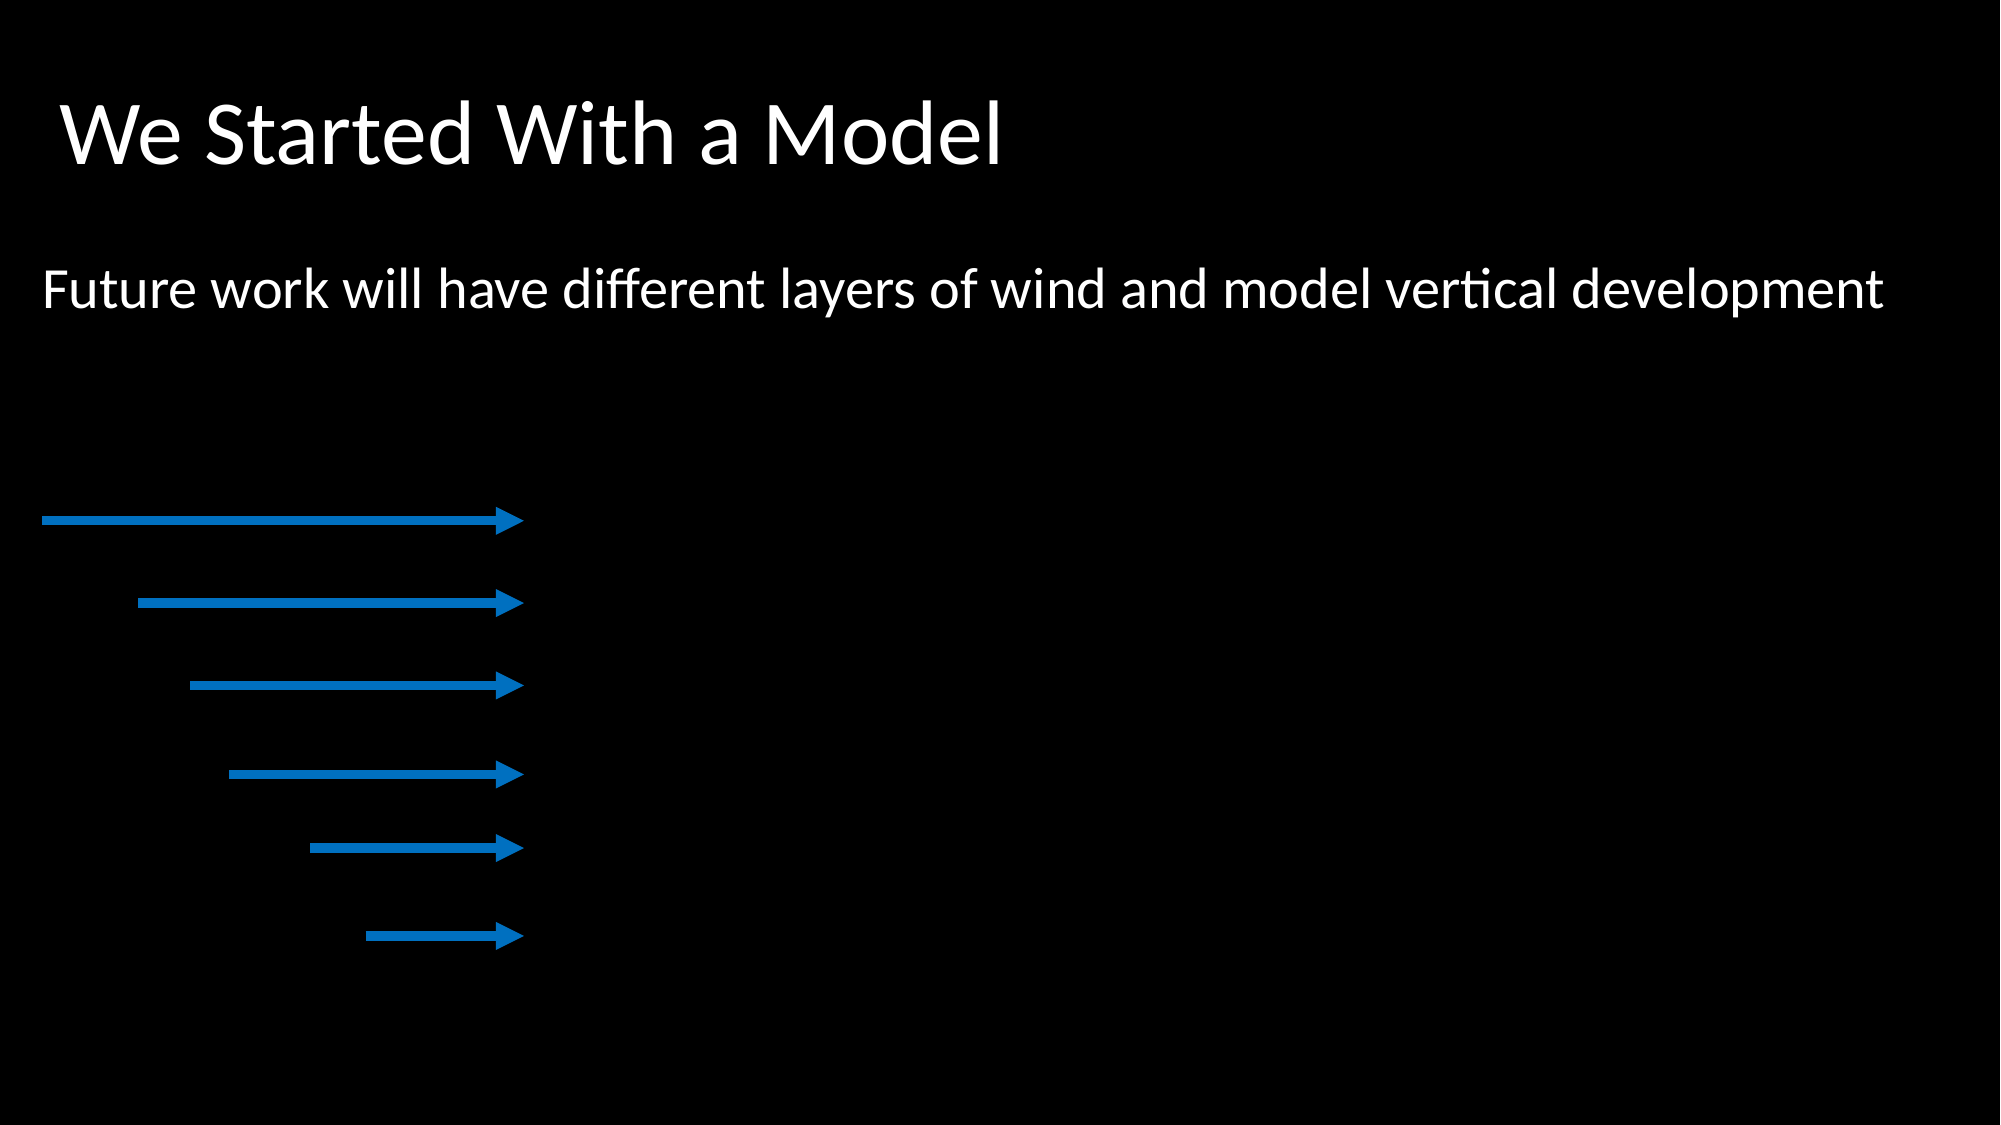

# We Started With a Model
Future work will have different layers of wind and model vertical development